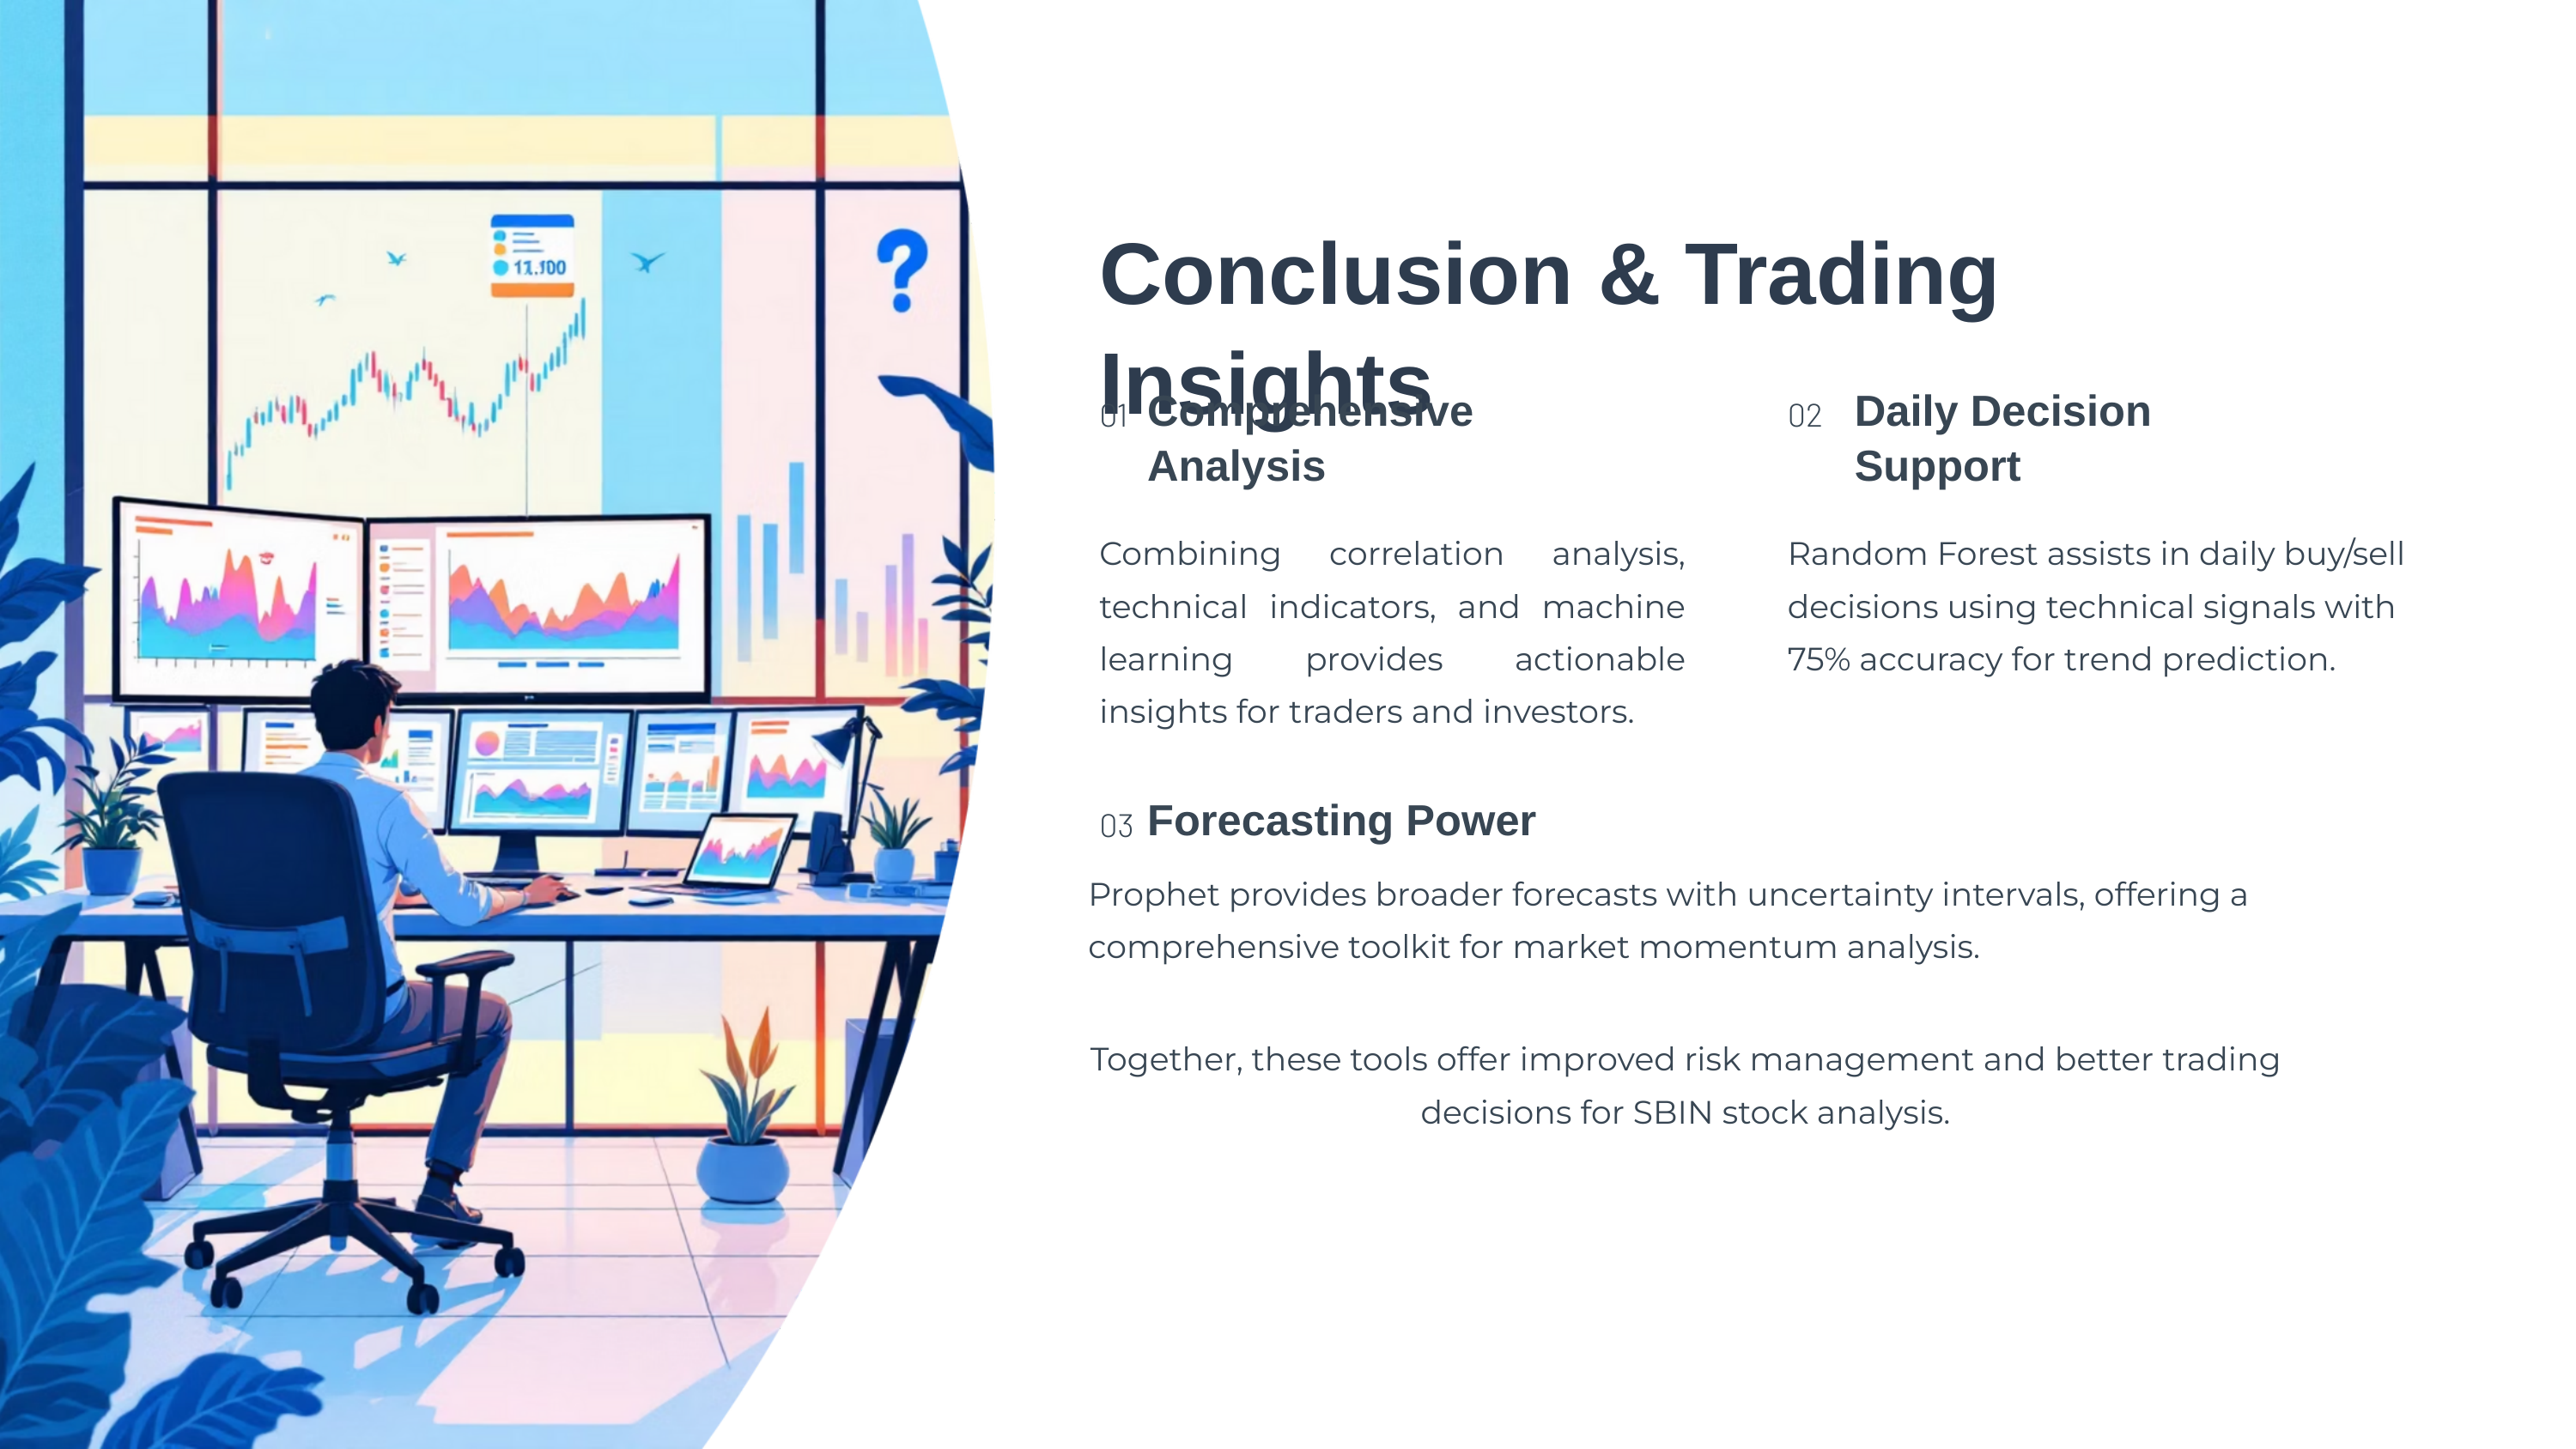

Conclusion & Trading Insights
Comprehensive Analysis
Daily Decision Support
01
02

Combining correlation analysis, technical indicators, and machine learning provides actionable insights for traders and investors.
Random Forest assists in daily buy/sell decisions using technical signals with 75% accuracy for trend prediction.
Forecasting Power
03

Prophet provides broader forecasts with uncertainty intervals, offering a comprehensive toolkit for market momentum analysis.
Together, these tools offer improved risk management and better trading decisions for SBIN stock analysis.